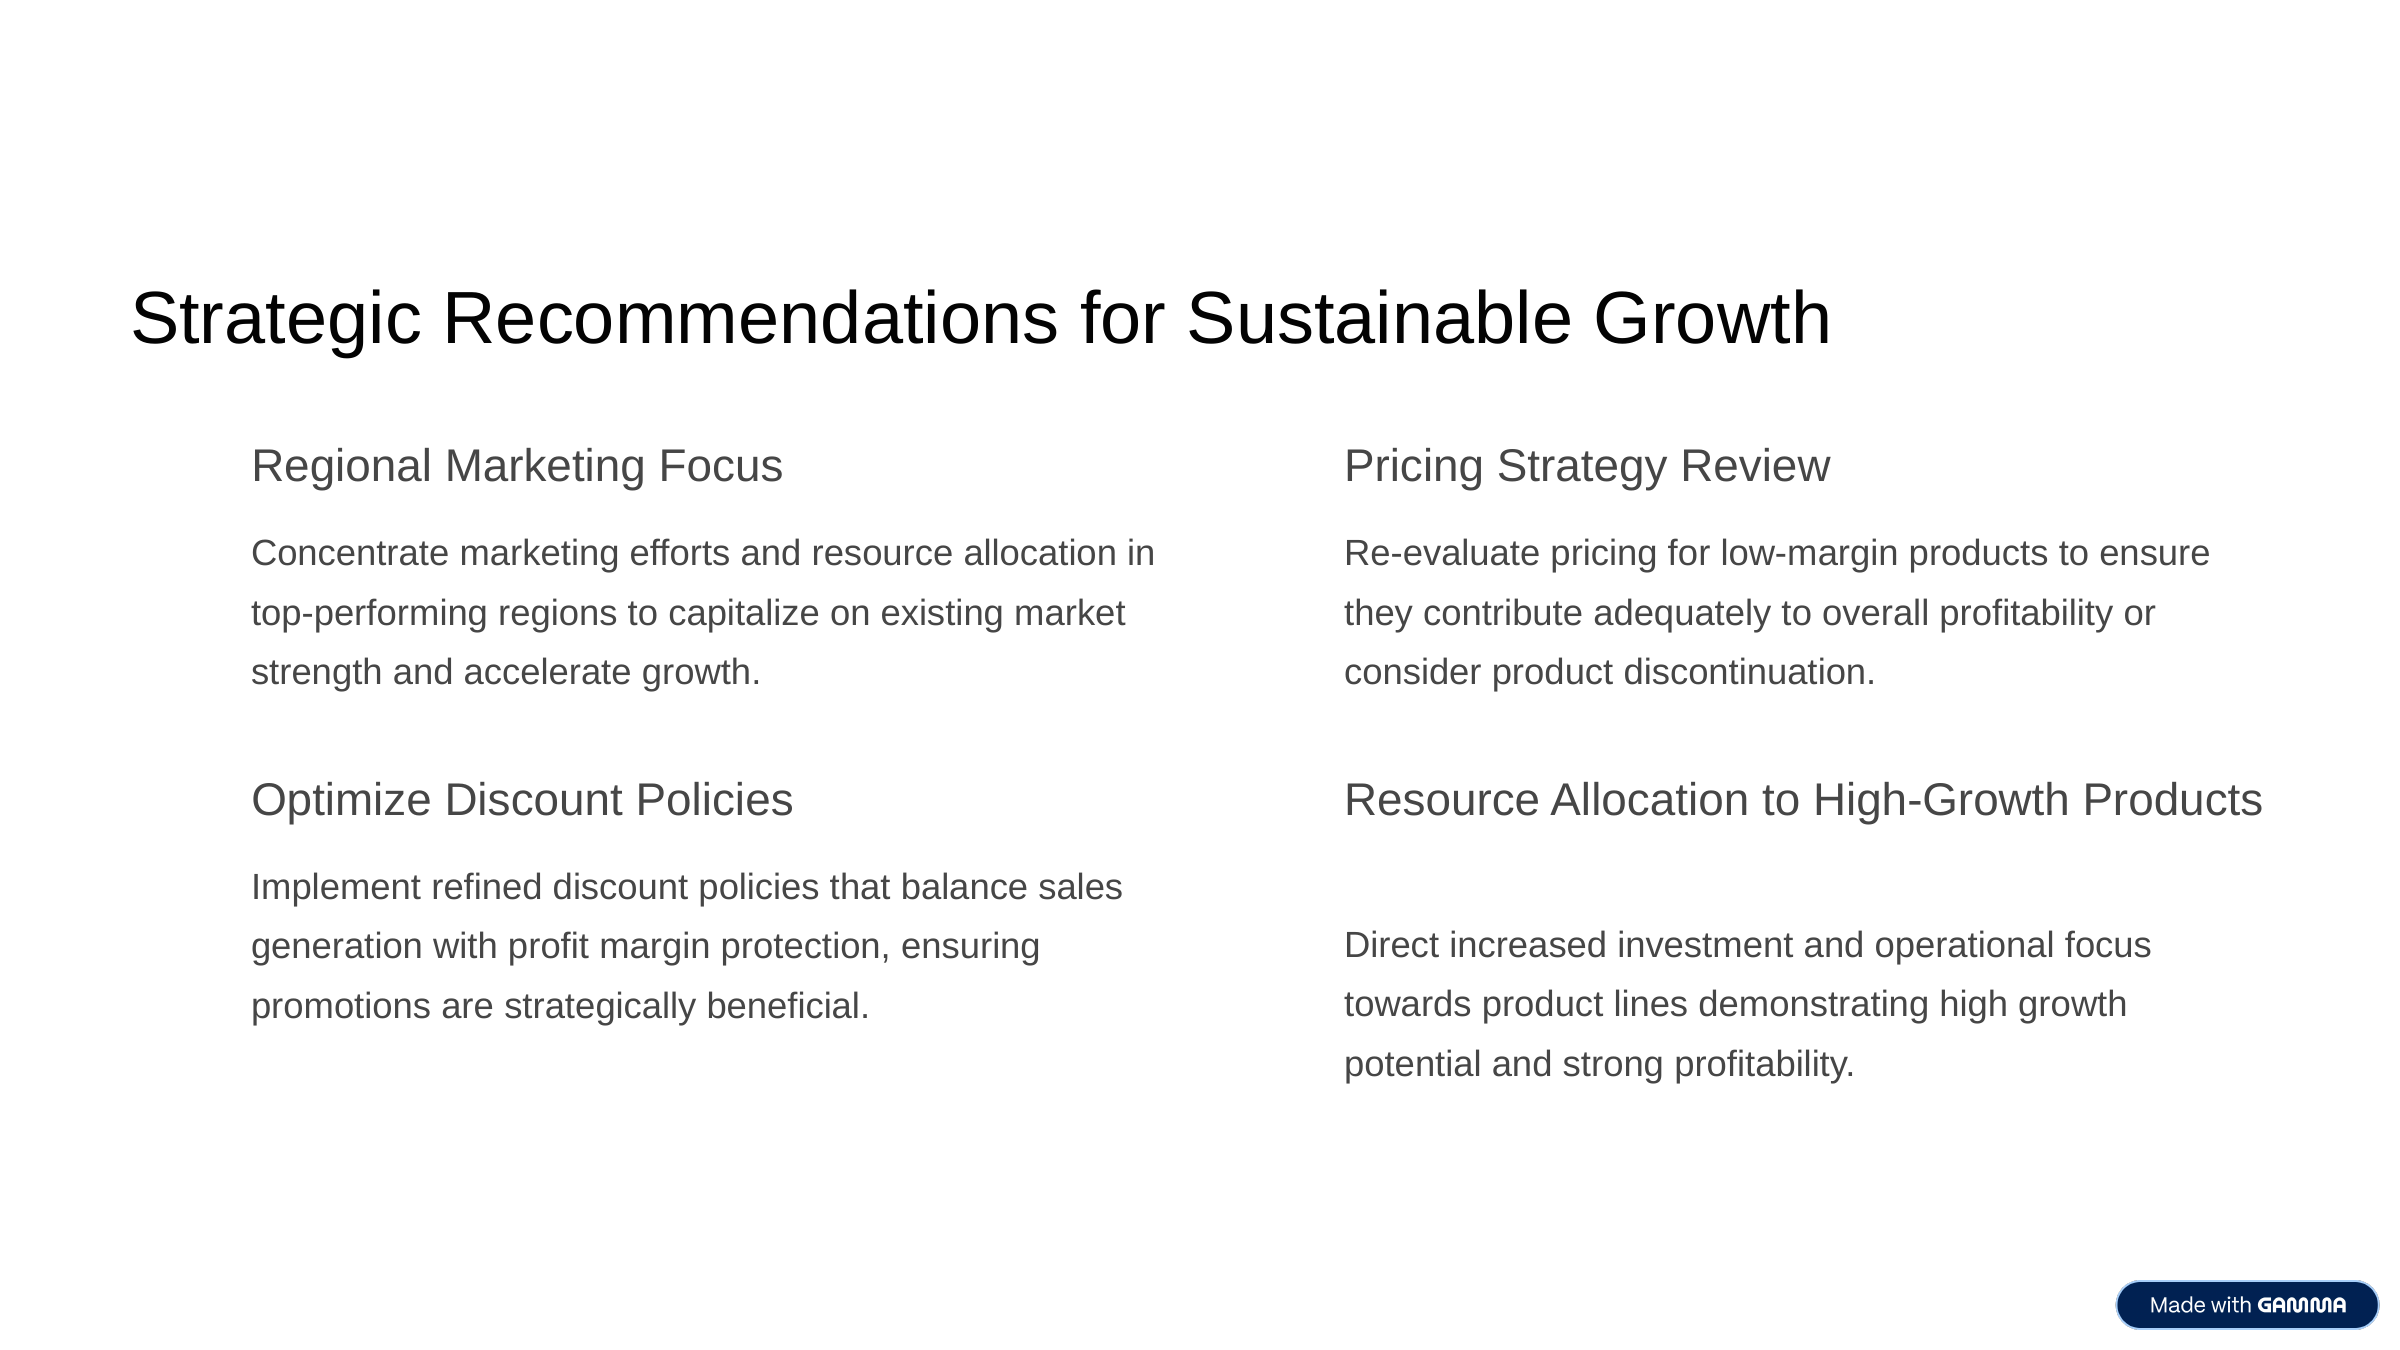

Strategic Recommendations for Sustainable Growth
Regional Marketing Focus
Pricing Strategy Review
Concentrate marketing efforts and resource allocation in top-performing regions to capitalize on existing market strength and accelerate growth.
Re-evaluate pricing for low-margin products to ensure they contribute adequately to overall profitability or consider product discontinuation.
Optimize Discount Policies
Resource Allocation to High-Growth Products
Implement refined discount policies that balance sales generation with profit margin protection, ensuring promotions are strategically beneficial.
Direct increased investment and operational focus towards product lines demonstrating high growth potential and strong profitability.